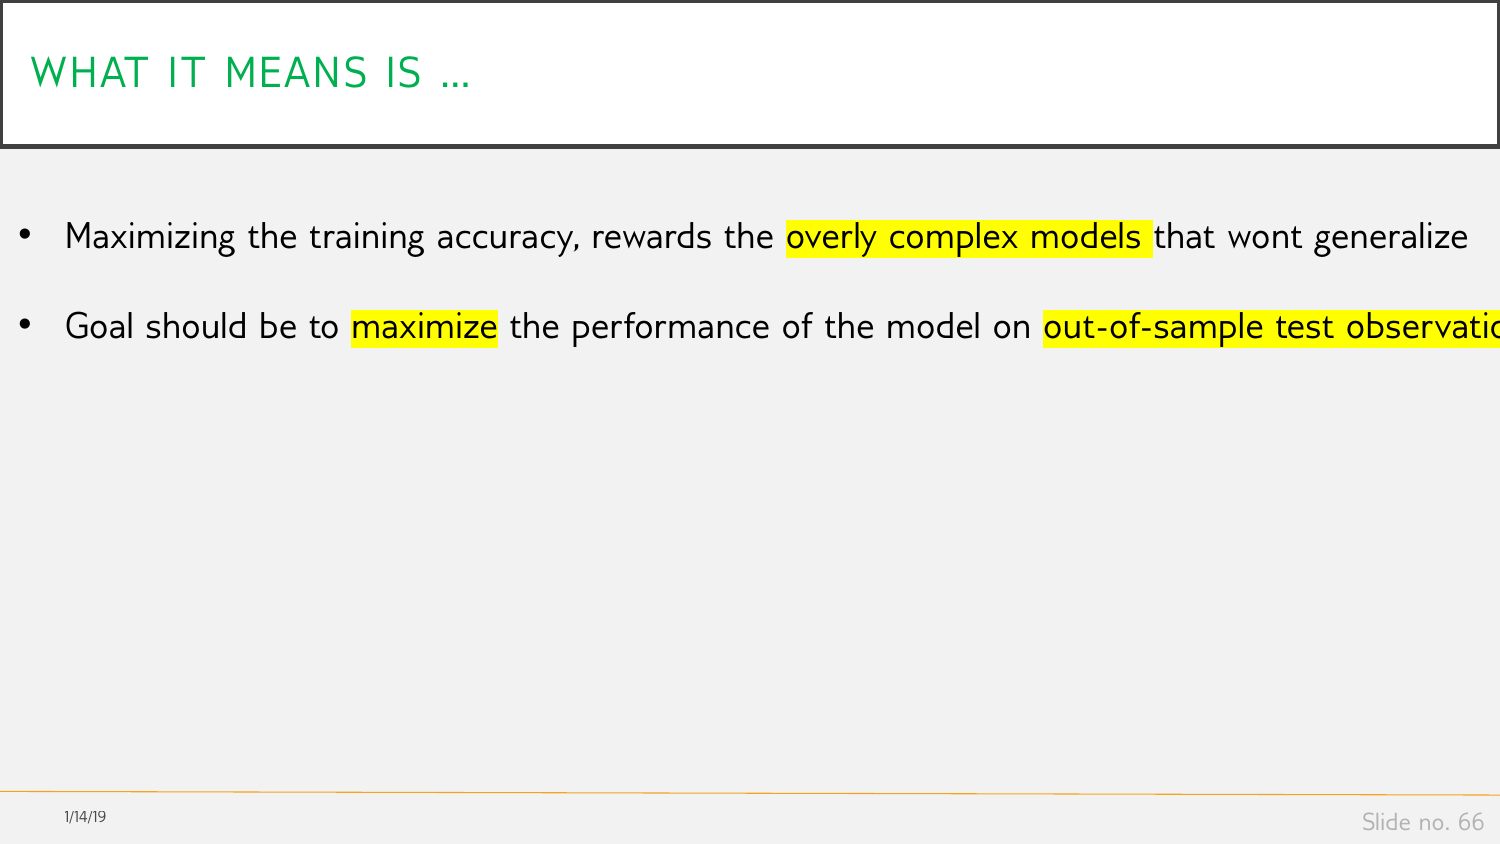

# What it means is …

Maximizing the training accuracy, rewards the overly complex models that wont generalize

Goal should be to maximize the performance of the model on out-of-sample test observations

1/14/19
Slide no. 66